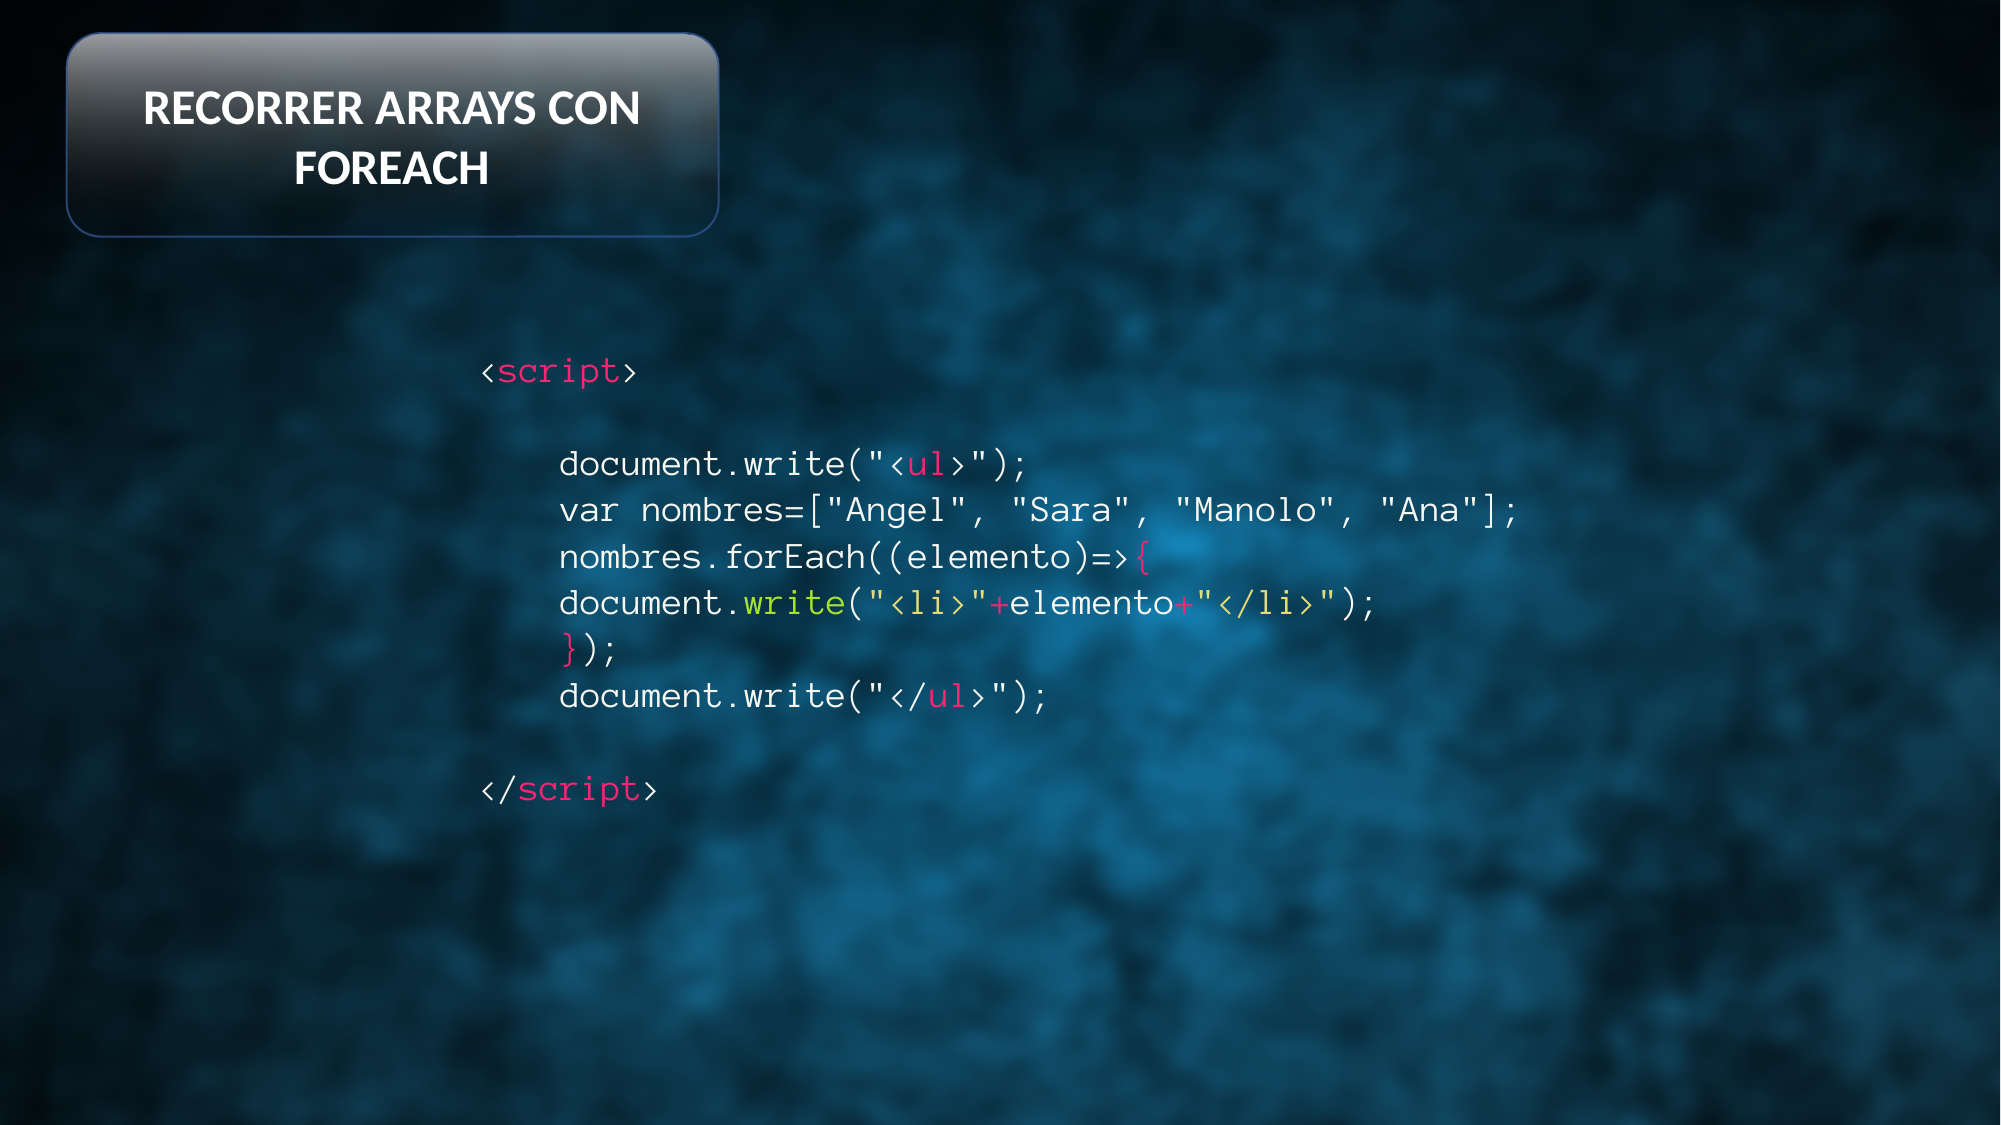

RECORRER ARRAYS CON FOREACH
    <script>

        document.write("<ul>");
        var nombres=["Angel", "Sara", "Manolo", "Ana"];
        nombres.forEach((elemento)=>{
        document.write("<li>"+elemento+"</li>");
        });
        document.write("</ul>");

    </script>